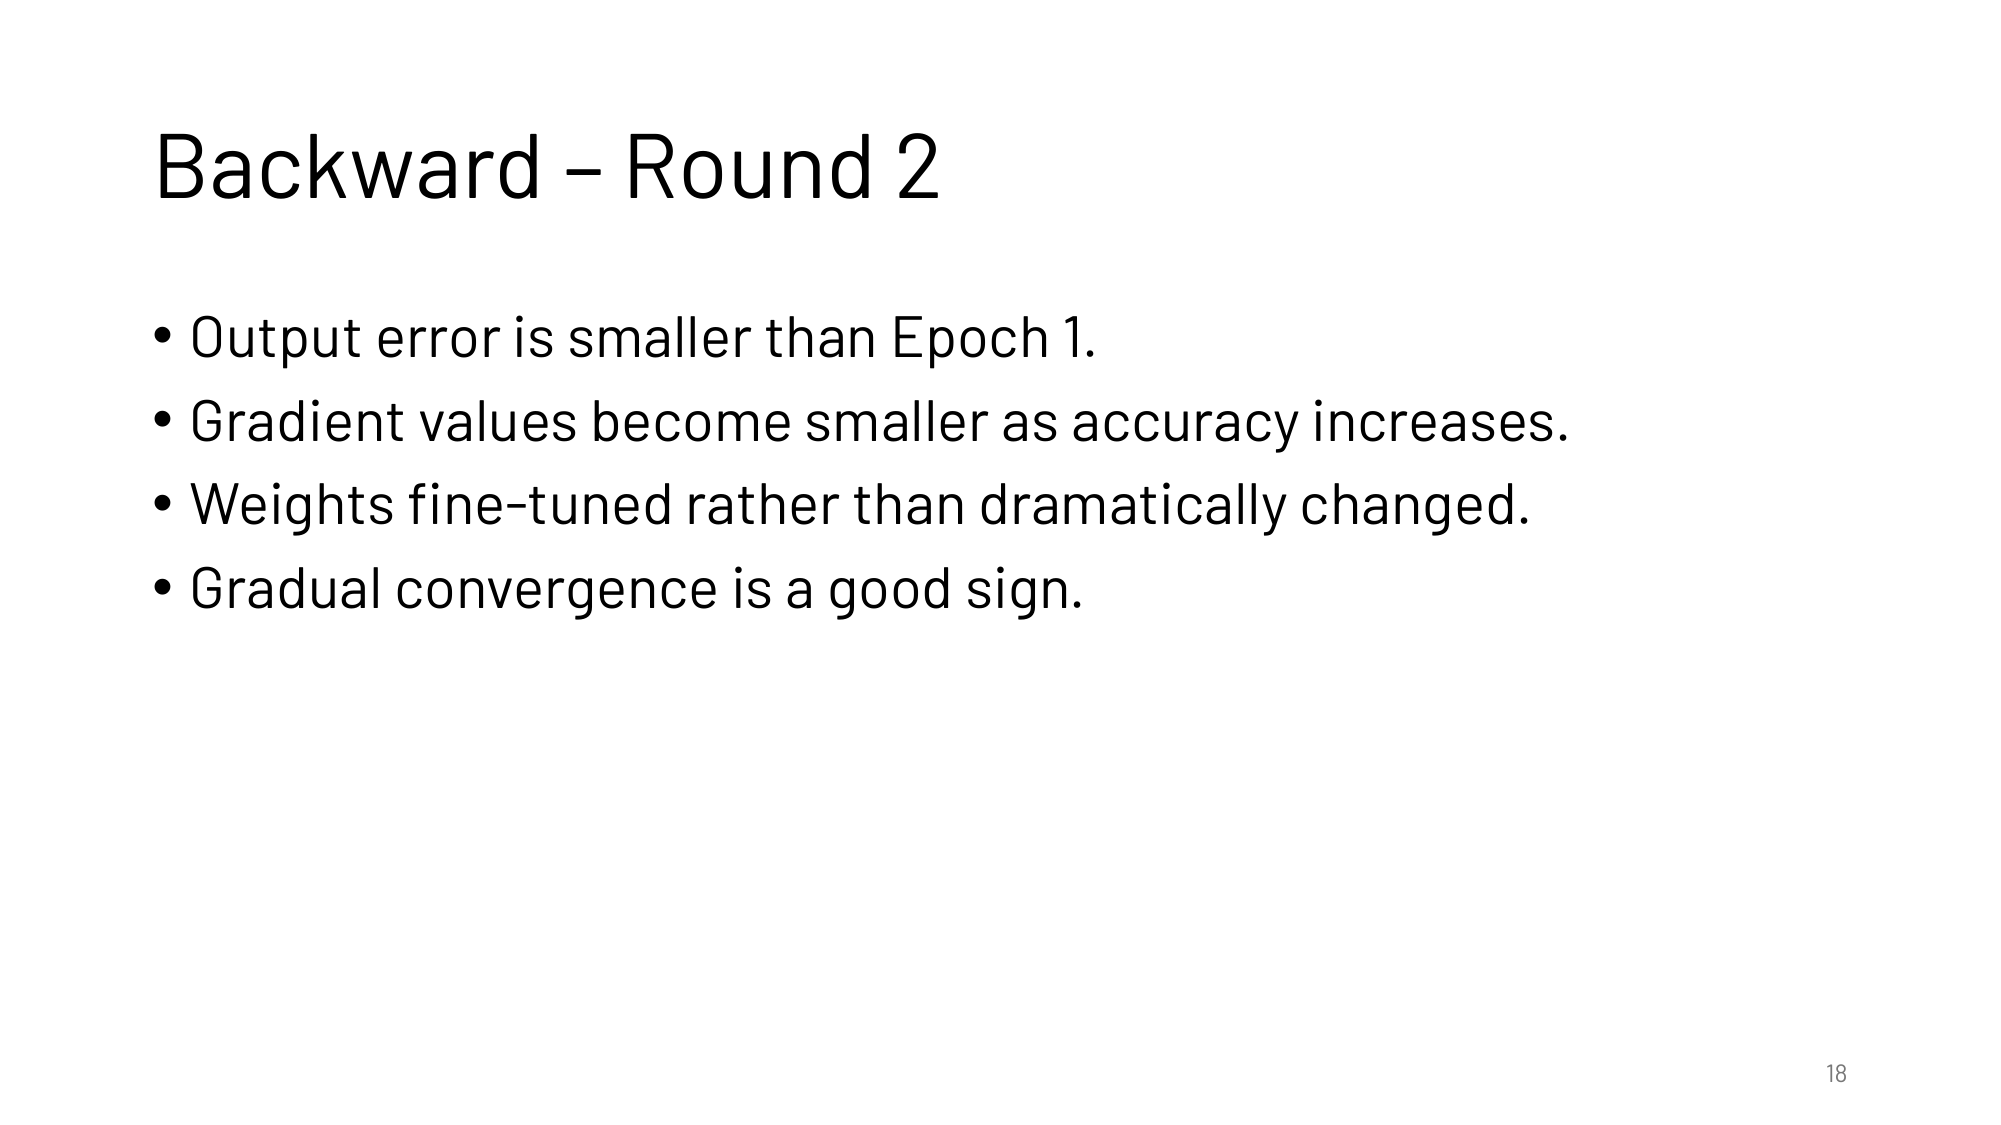

# Backward – Round 2
Output error is smaller than Epoch 1.
Gradient values become smaller as accuracy increases.
Weights fine-tuned rather than dramatically changed.
Gradual convergence is a good sign.
18